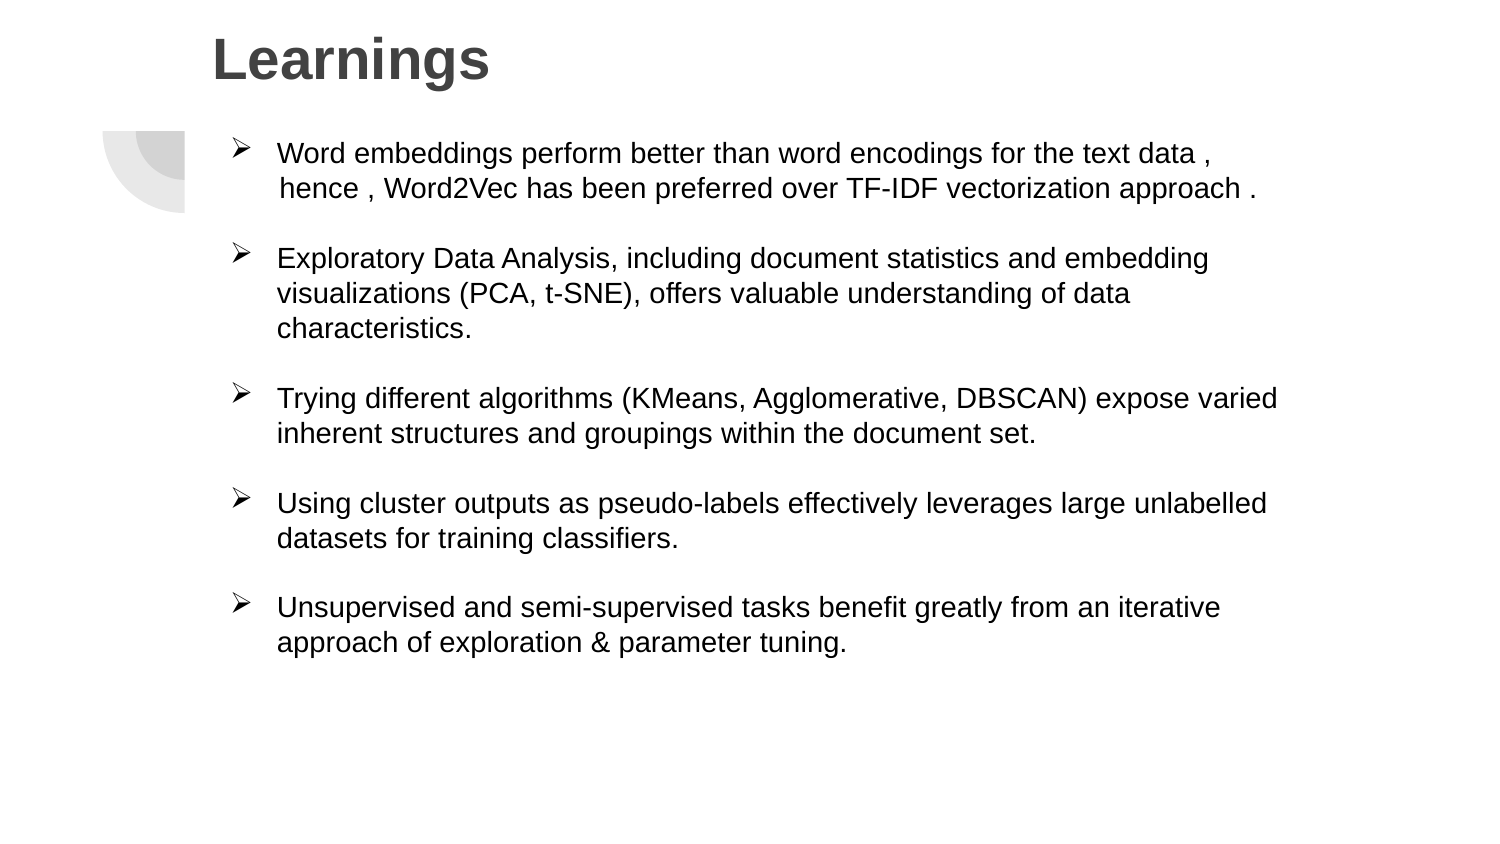

# Learnings
Word embeddings perform better than word encodings for the text data ,
      hence , Word2Vec has been preferred over TF-IDF vectorization approach .

Exploratory Data Analysis, including document statistics and embedding visualizations (PCA, t-SNE), offers valuable understanding of data characteristics.

Trying different algorithms (KMeans, Agglomerative, DBSCAN) expose varied inherent structures and groupings within the document set.

Using cluster outputs as pseudo-labels effectively leverages large unlabelled datasets for training classifiers.

Unsupervised and semi-supervised tasks benefit greatly from an iterative approach of exploration & parameter tuning.